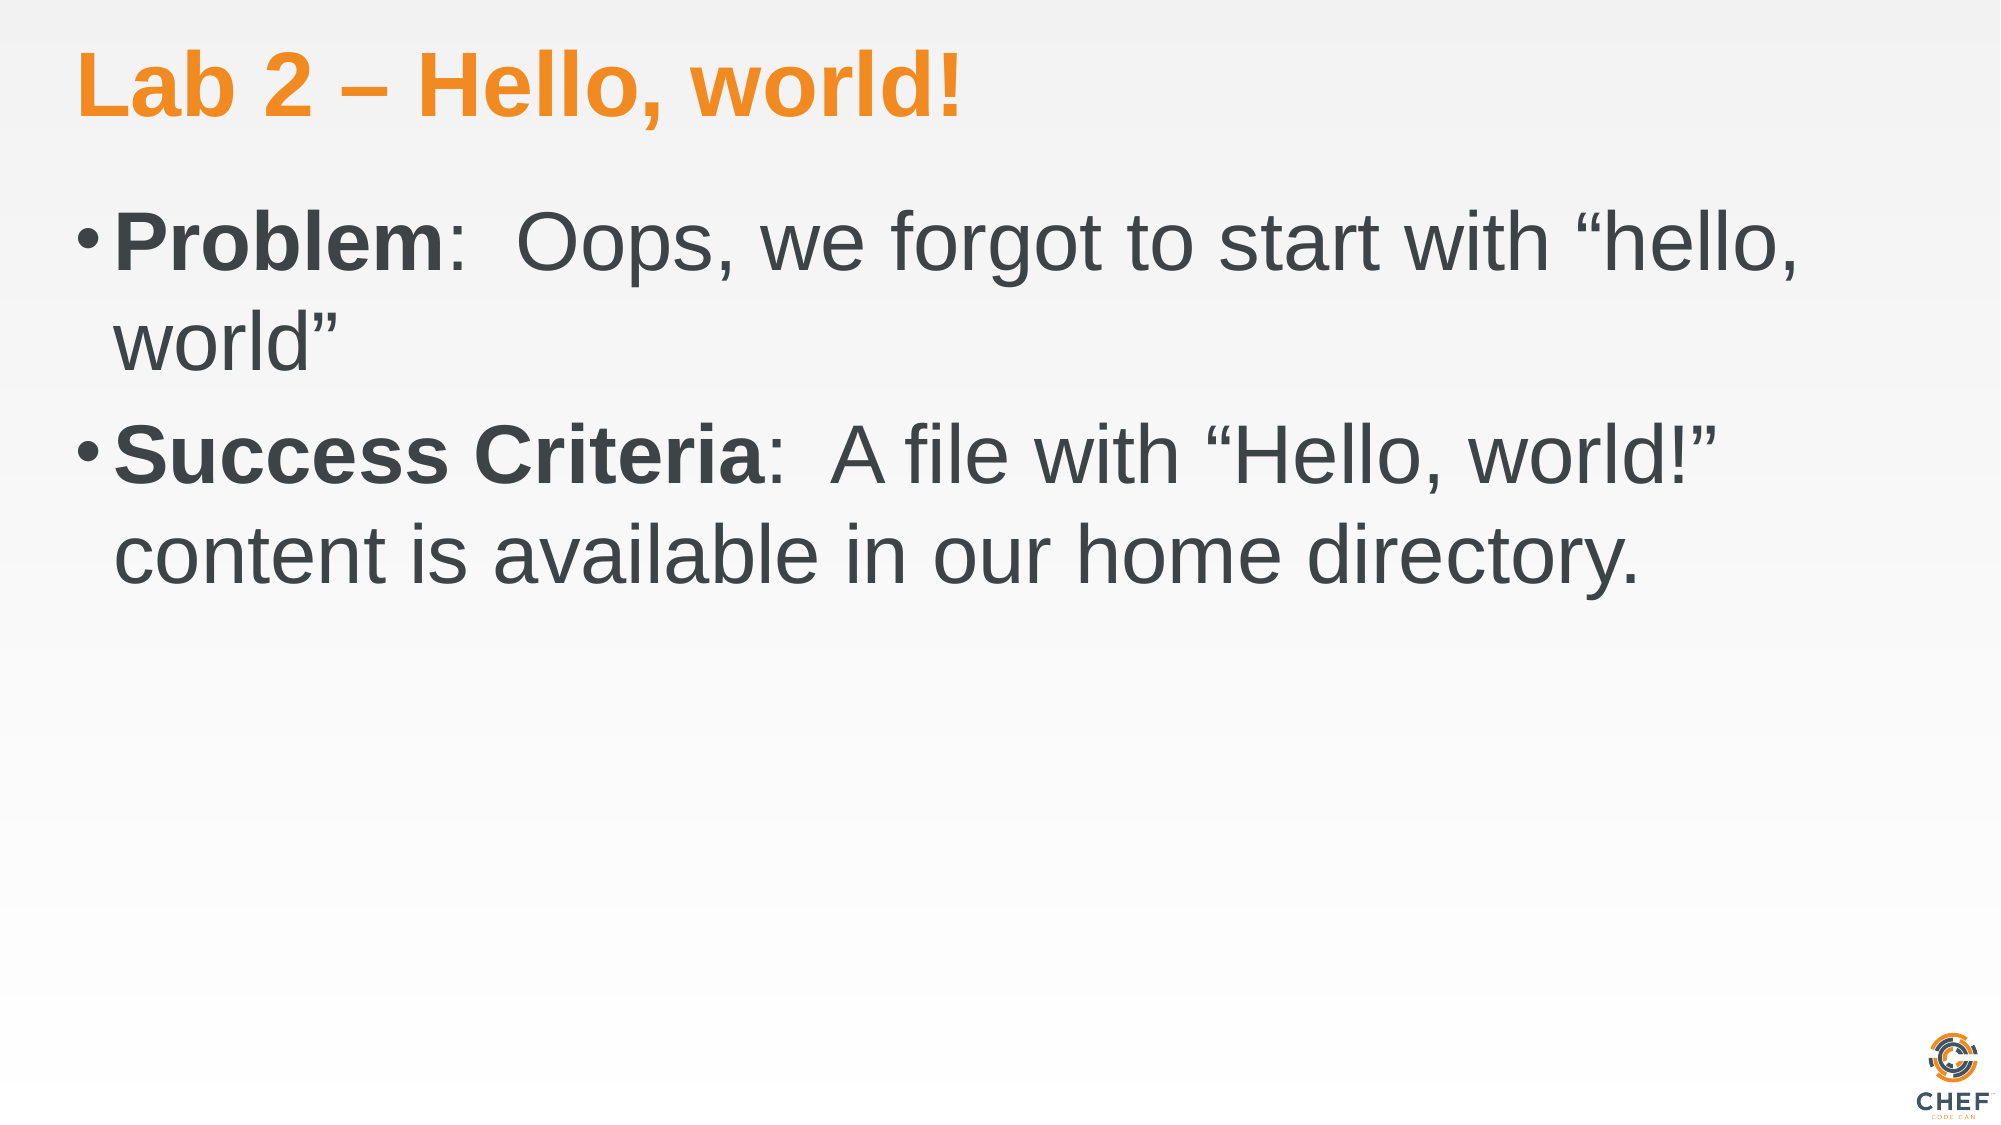

# Lab 2 – Hello, world!
Problem:  Oops, we forgot to start with “hello, world”
Success Criteria:  A file with “Hello, world!” content is available in our home directory.